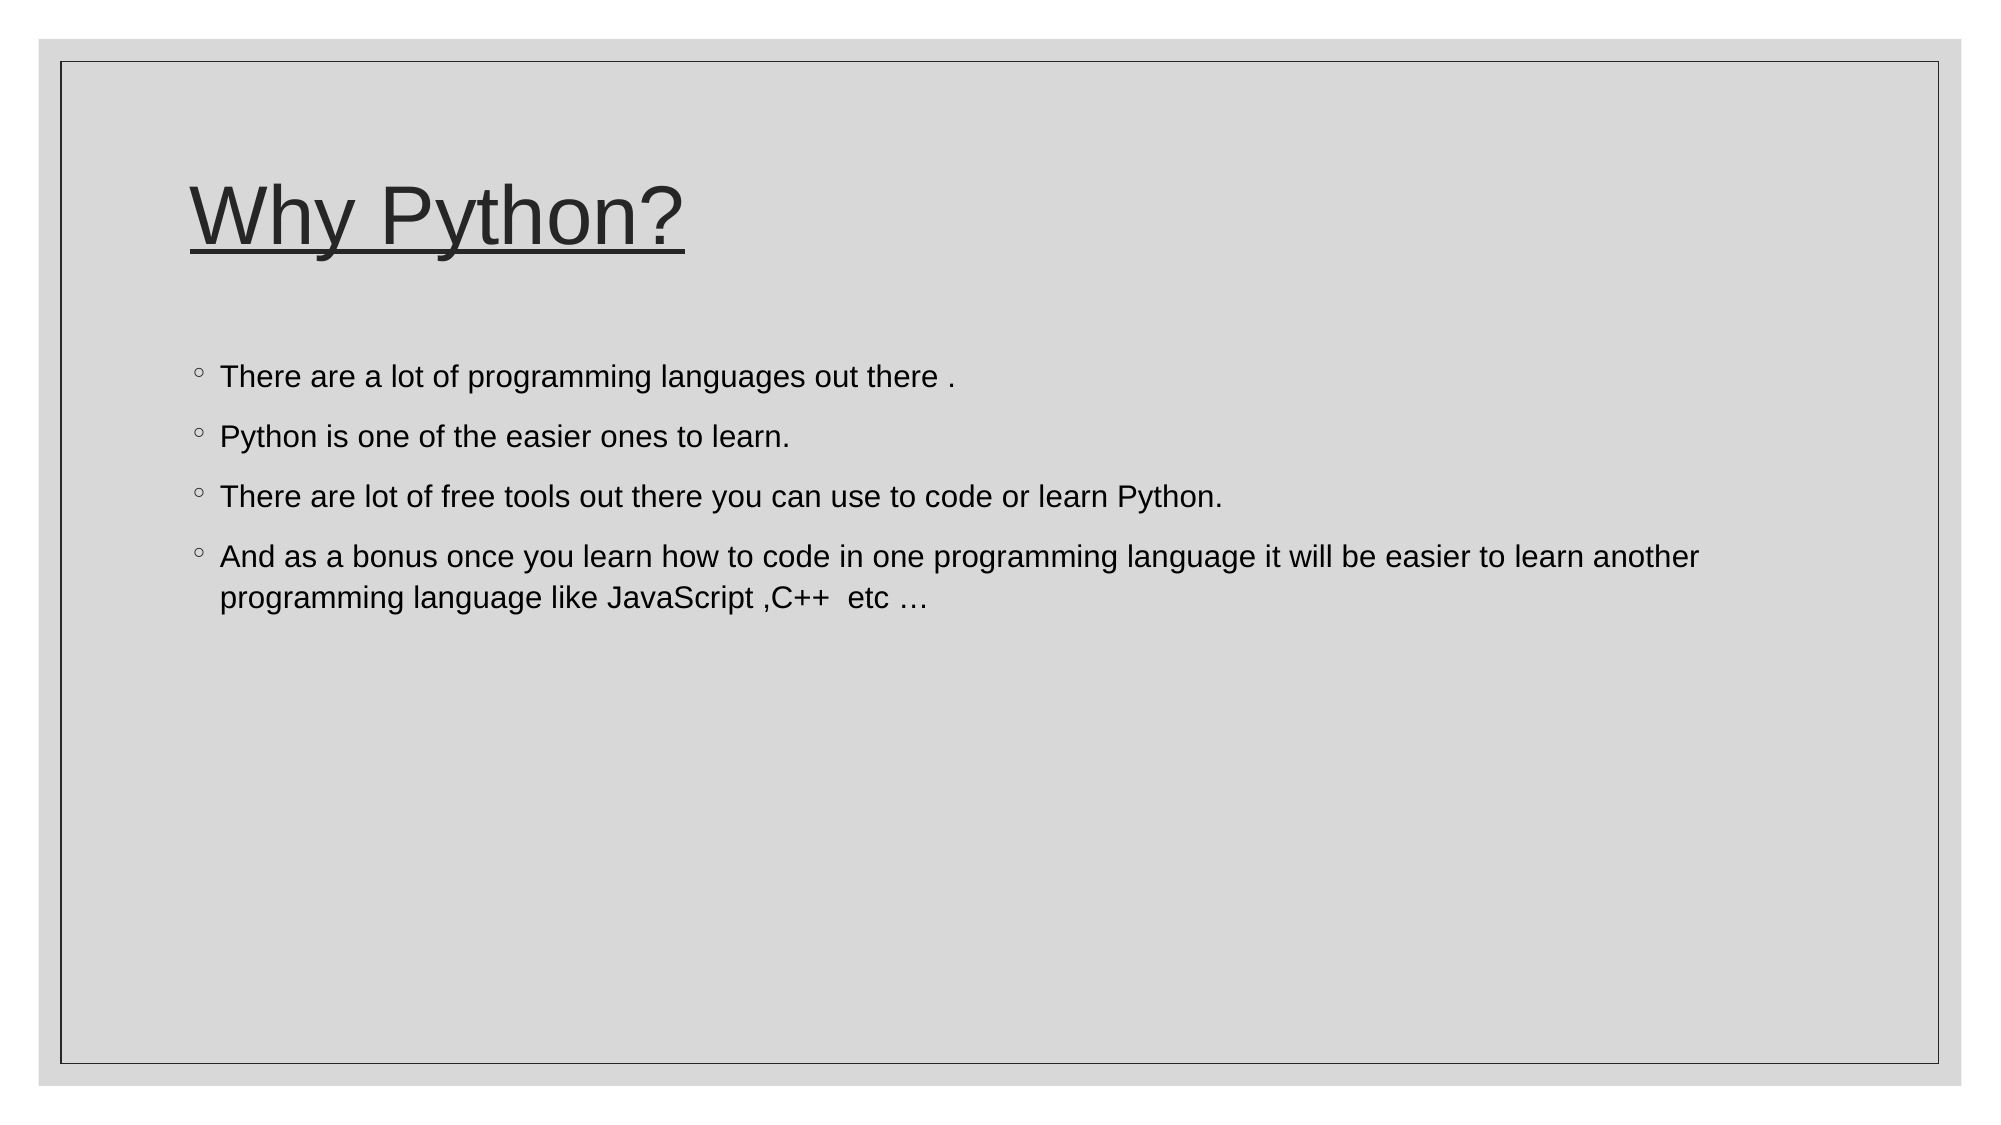

# Why Python?
There are a lot of programming languages out there .
Python is one of the easier ones to learn.
There are lot of free tools out there you can use to code or learn Python.
And as a bonus once you learn how to code in one programming language it will be easier to learn another programming language like JavaScript ,C++  etc …